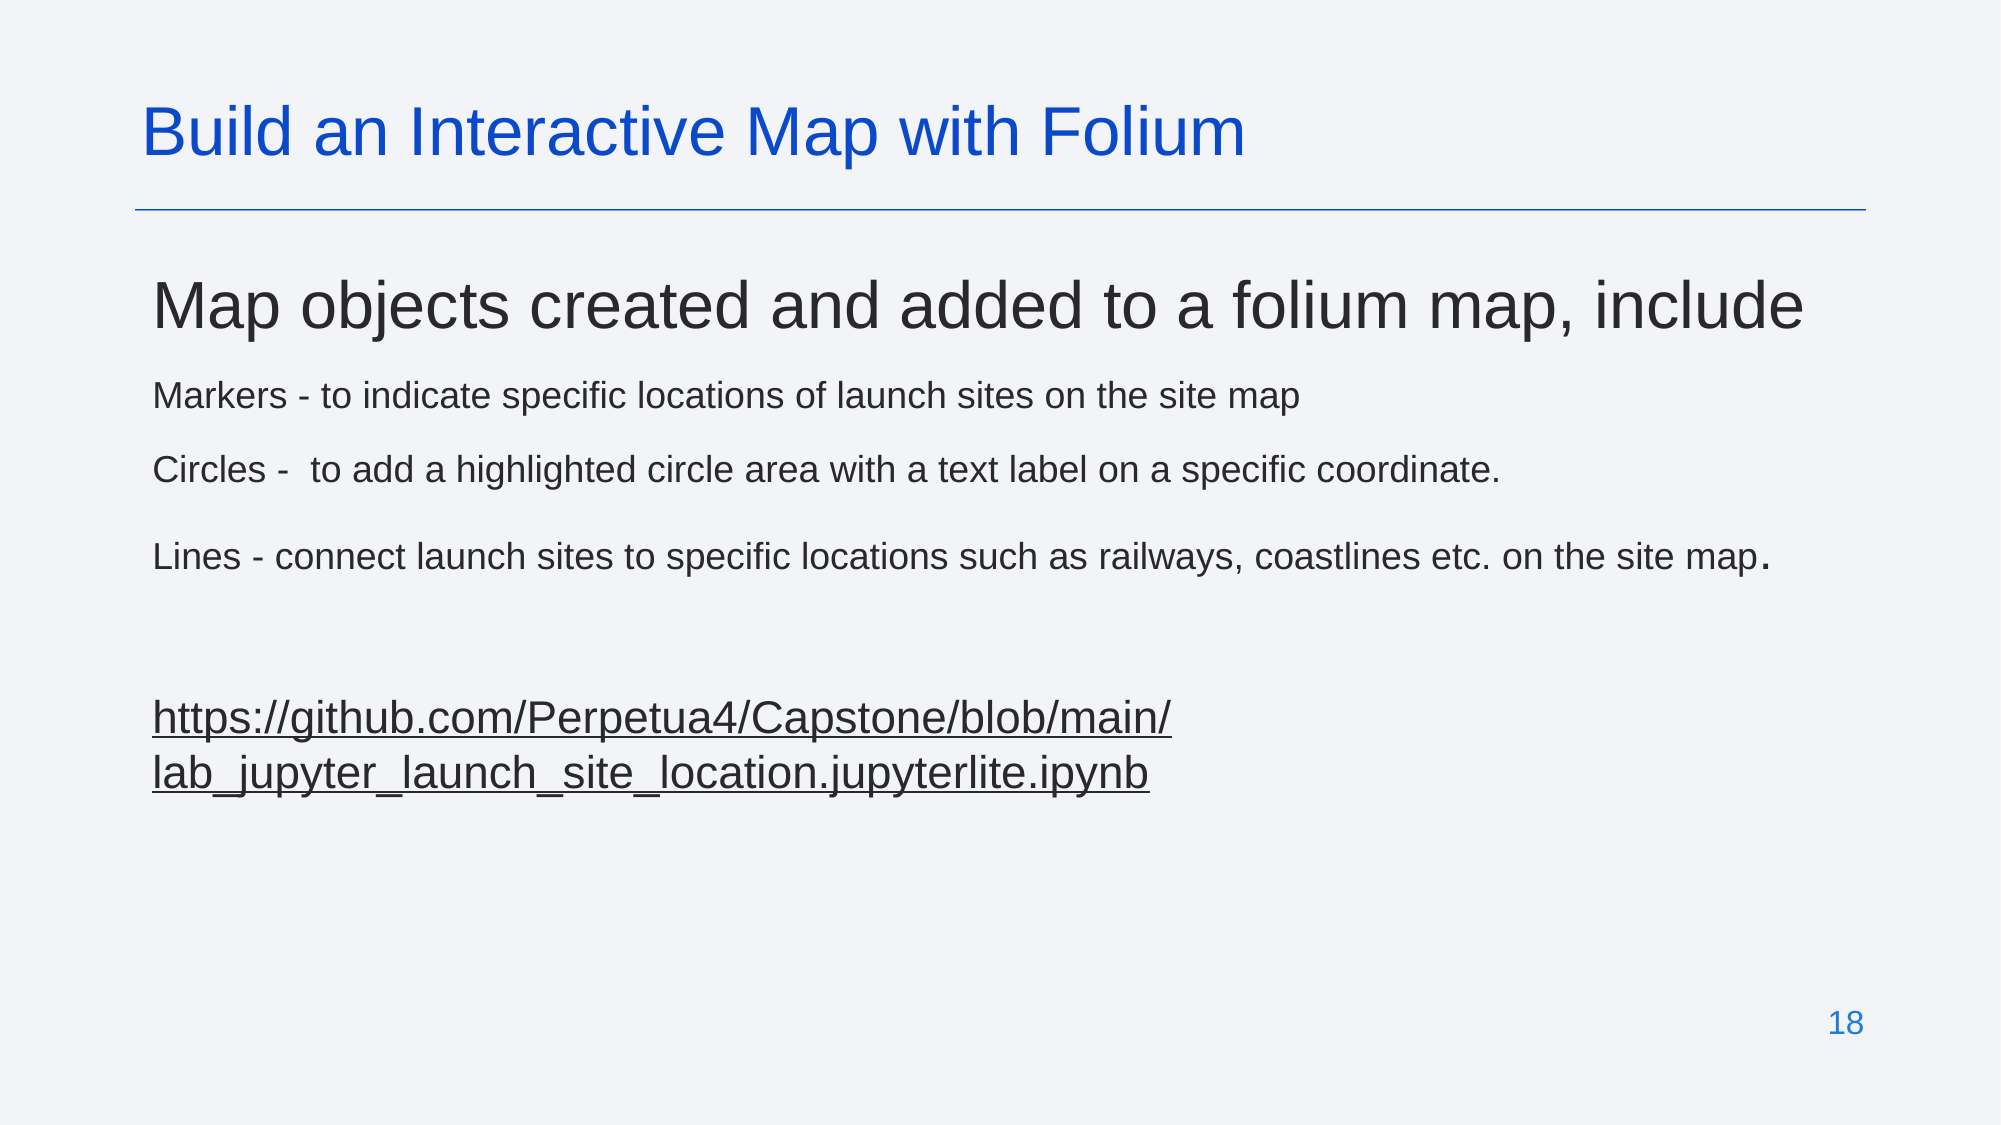

Build an Interactive Map with Folium
Map objects created and added to a folium map, include
Markers - to indicate specific locations of launch sites on the site map
Circles -  to add a highlighted circle area with a text label on a specific coordinate.
Lines - connect launch sites to specific locations such as railways, coastlines etc. on the site map.

https://github.com/Perpetua4/Capstone/blob/main/lab_jupyter_launch_site_location.jupyterlite.ipynb

18